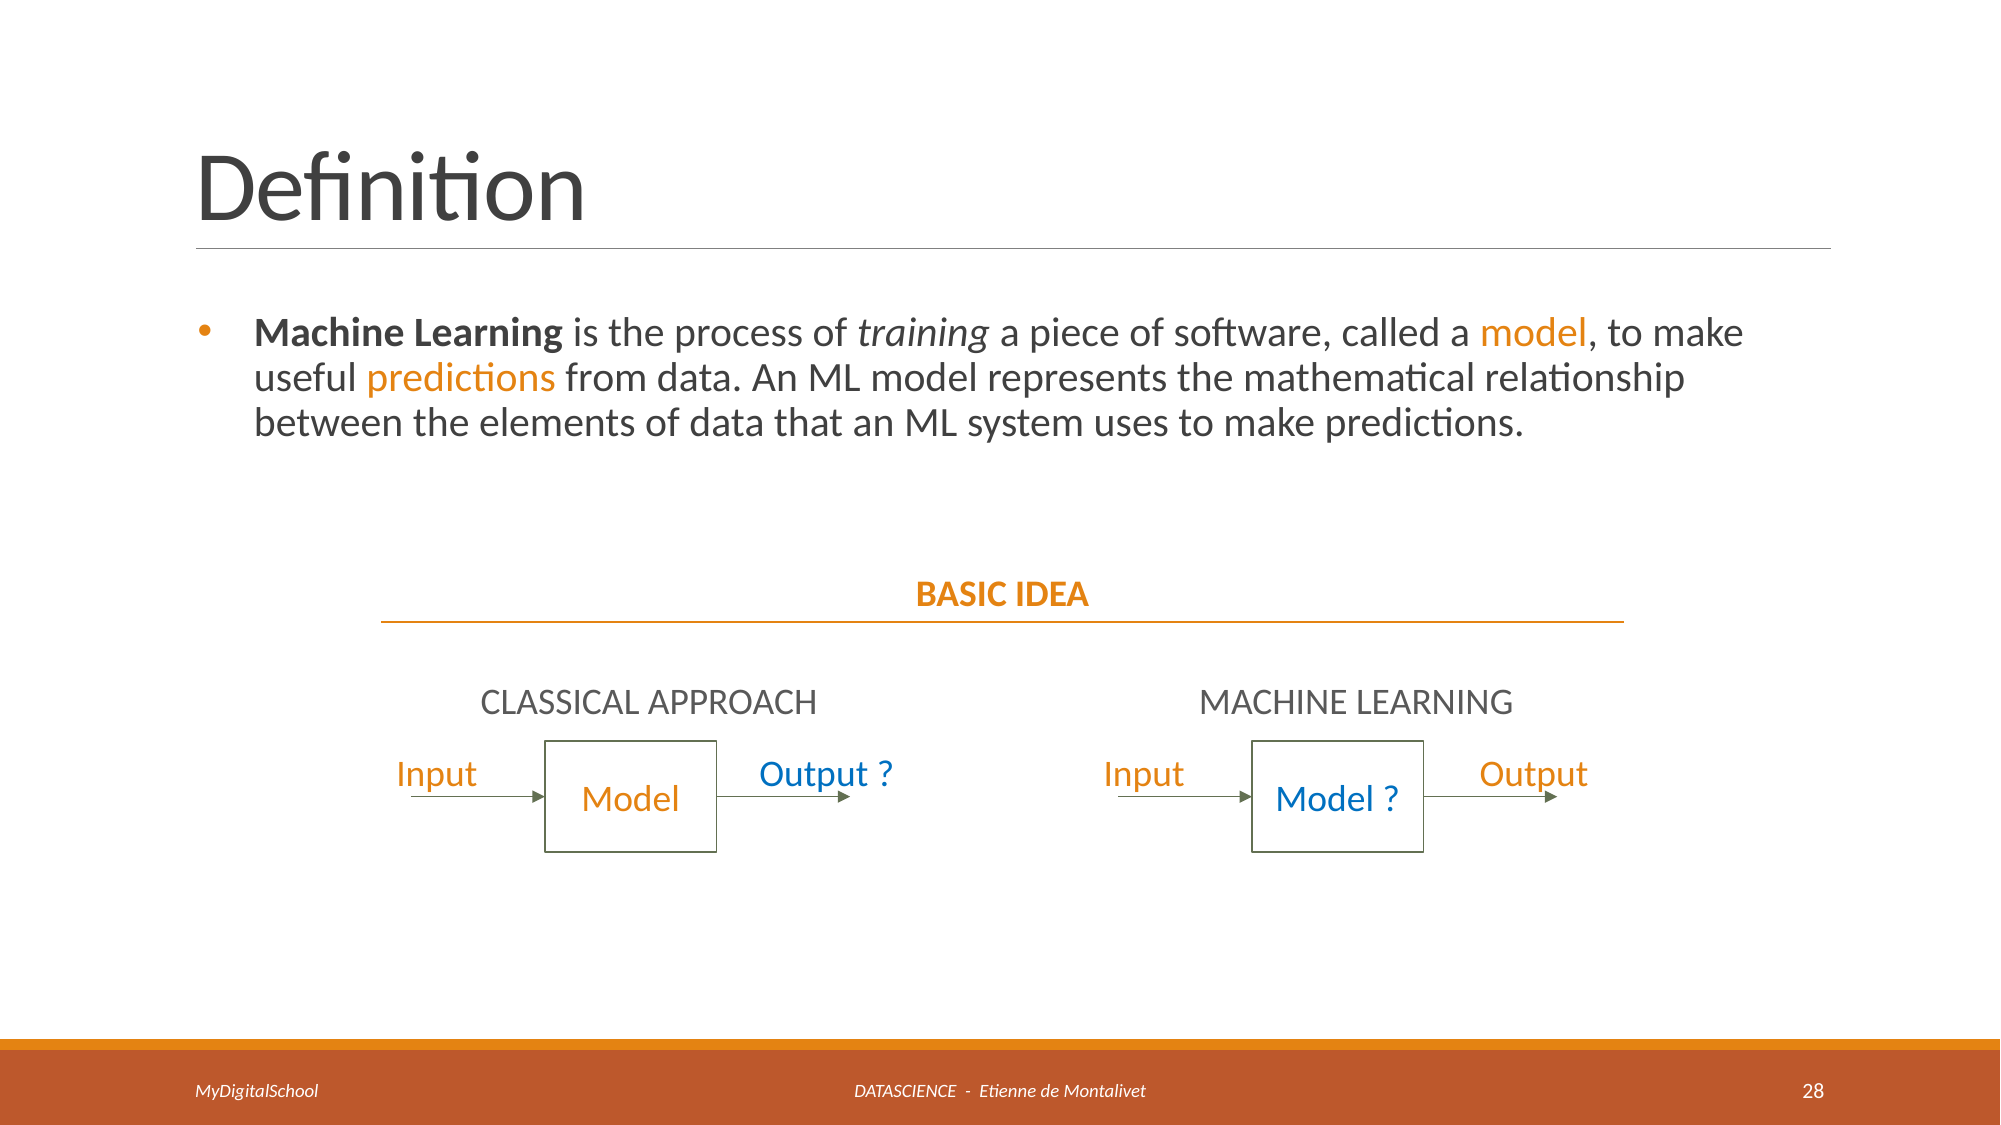

# Definition
Machine Learning is the process of training a piece of software, called a model, to make useful predictions from data. An ML model represents the mathematical relationship between the elements of data that an ML system uses to make predictions.

BASIC IDEA
CLASSICAL APPROACH
Output ?
Input
Model
MACHINE LEARNING
Output
Input
Model ?
MyDigitalSchool
DATASCIENCE  -  Etienne de Montalivet
28